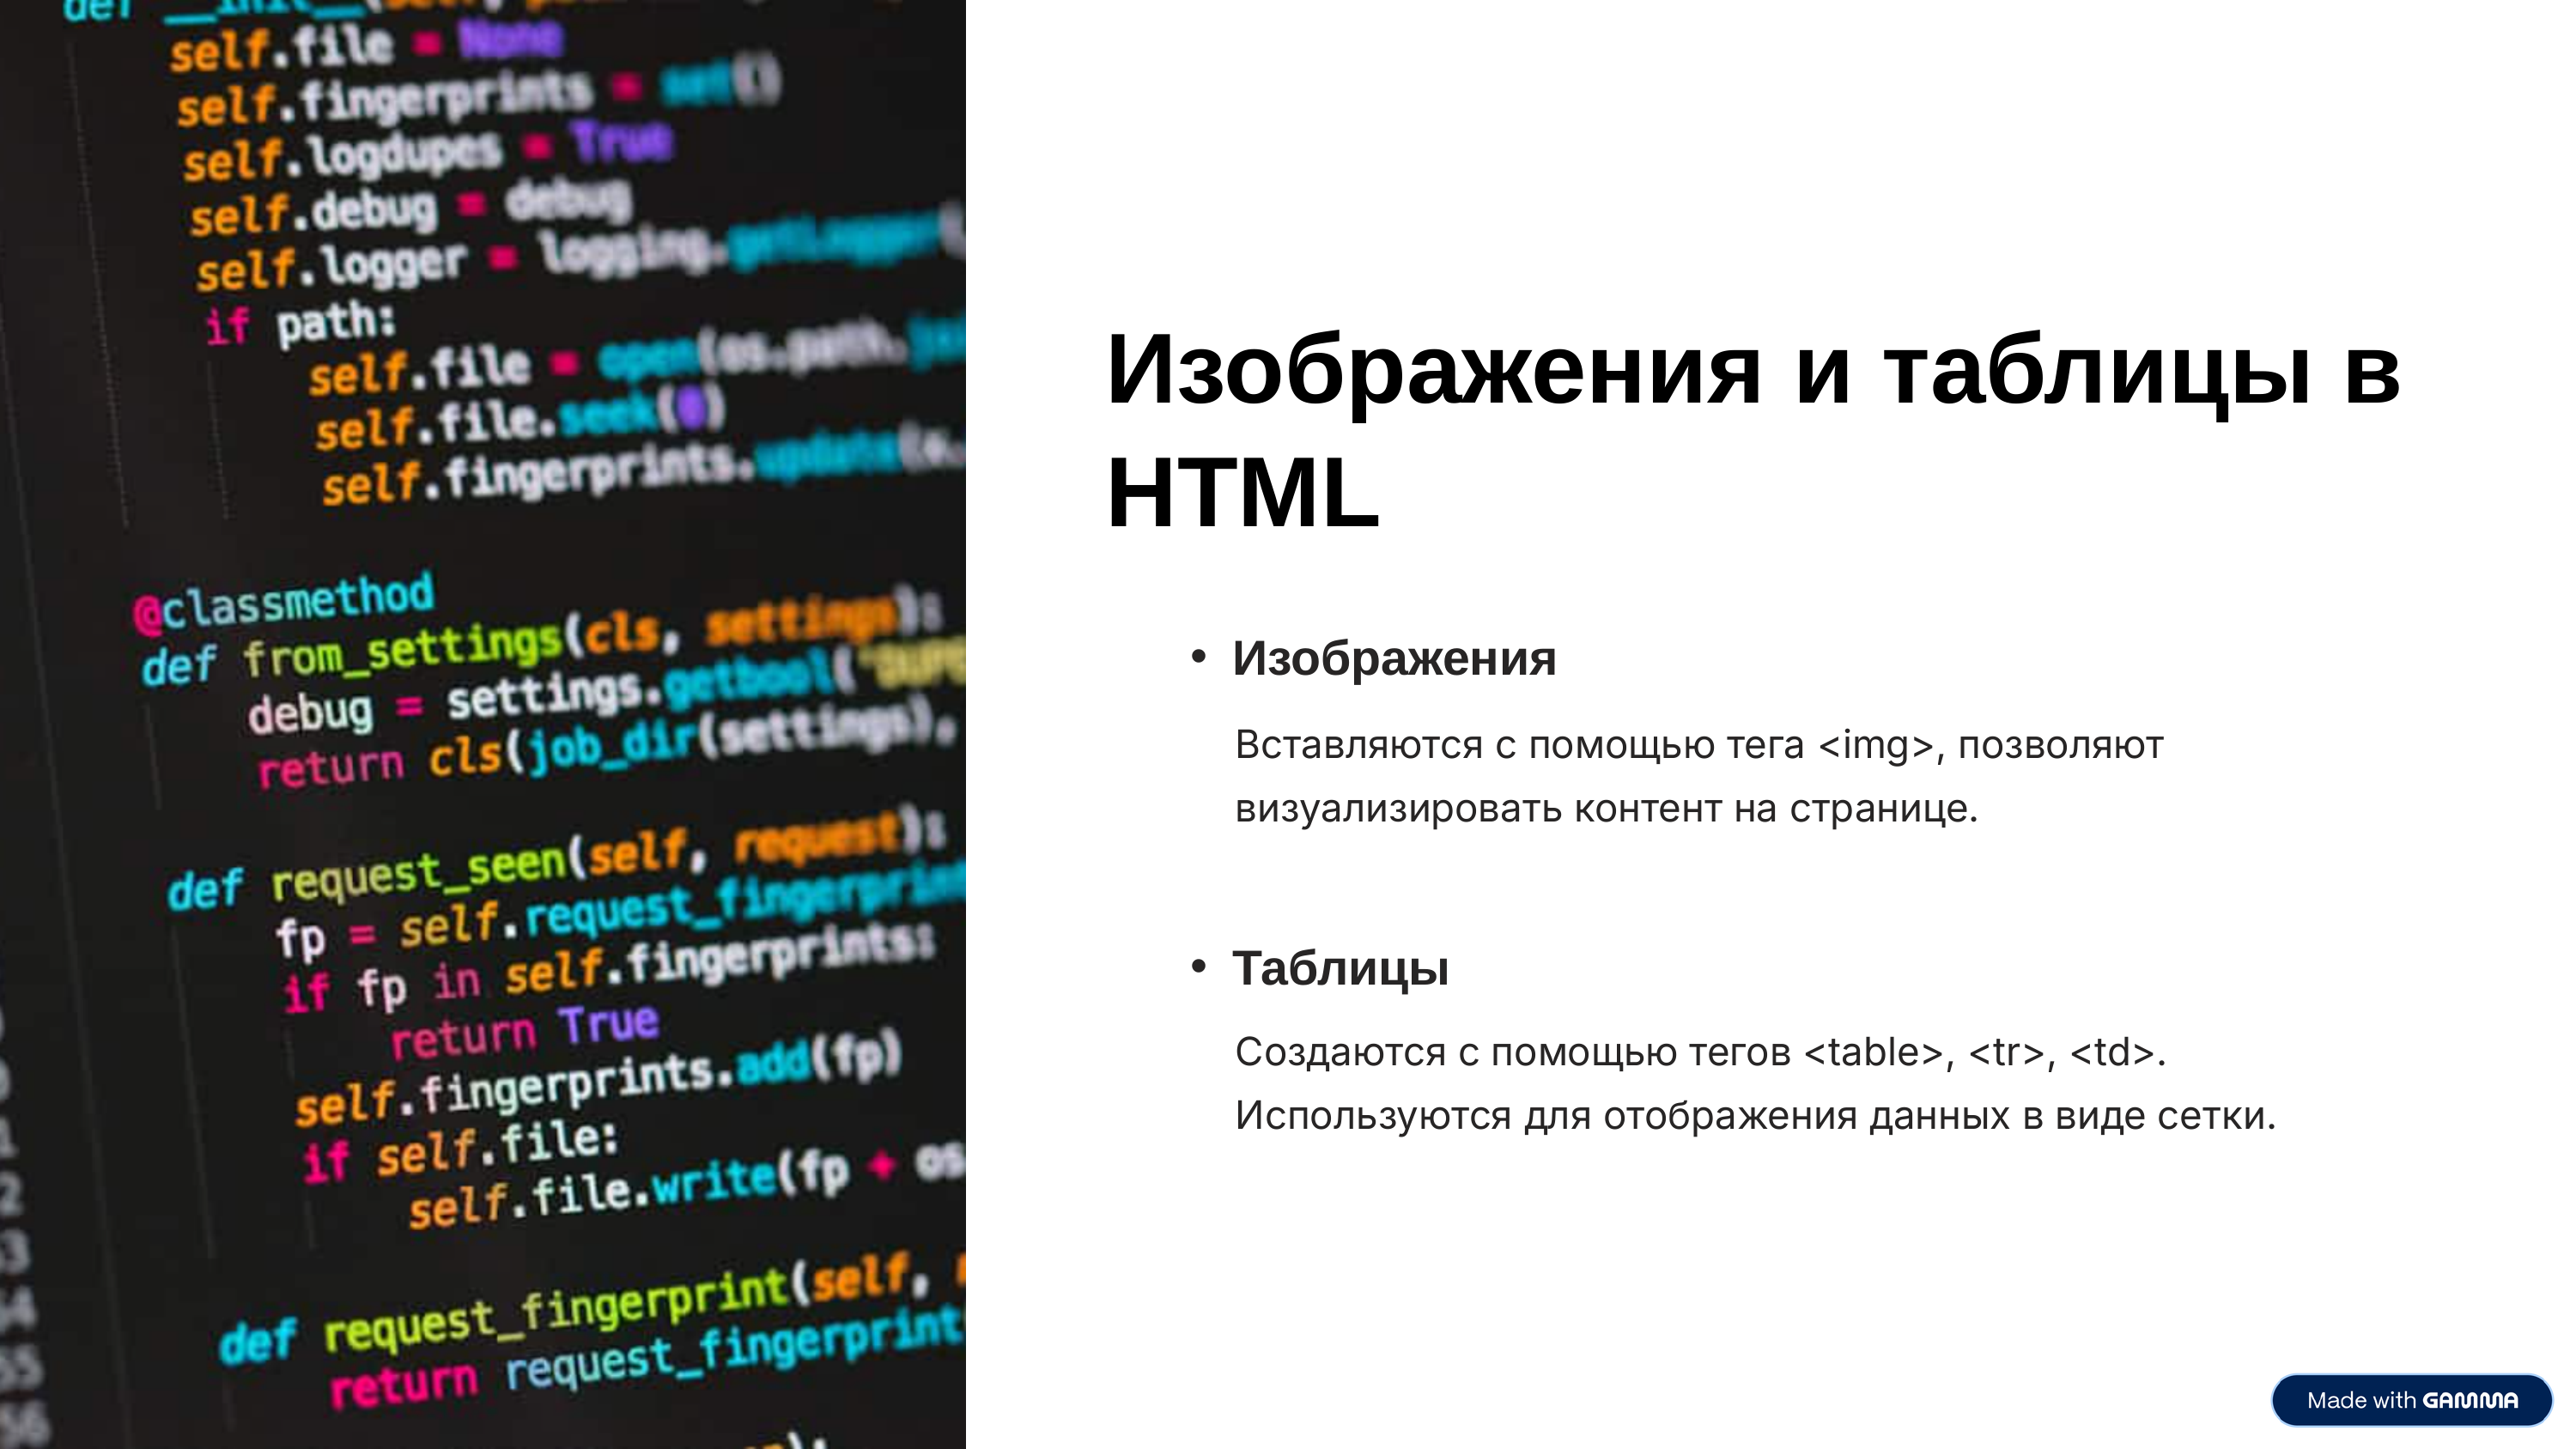

Изображения и таблицы в HTML

Изображения

Вставляются с помощью тега <img>, позволяют визуализировать контент на странице.

Таблицы

Создаются с помощью тегов <table>, <tr>, <td>. Используются для отображения данных в виде сетки.